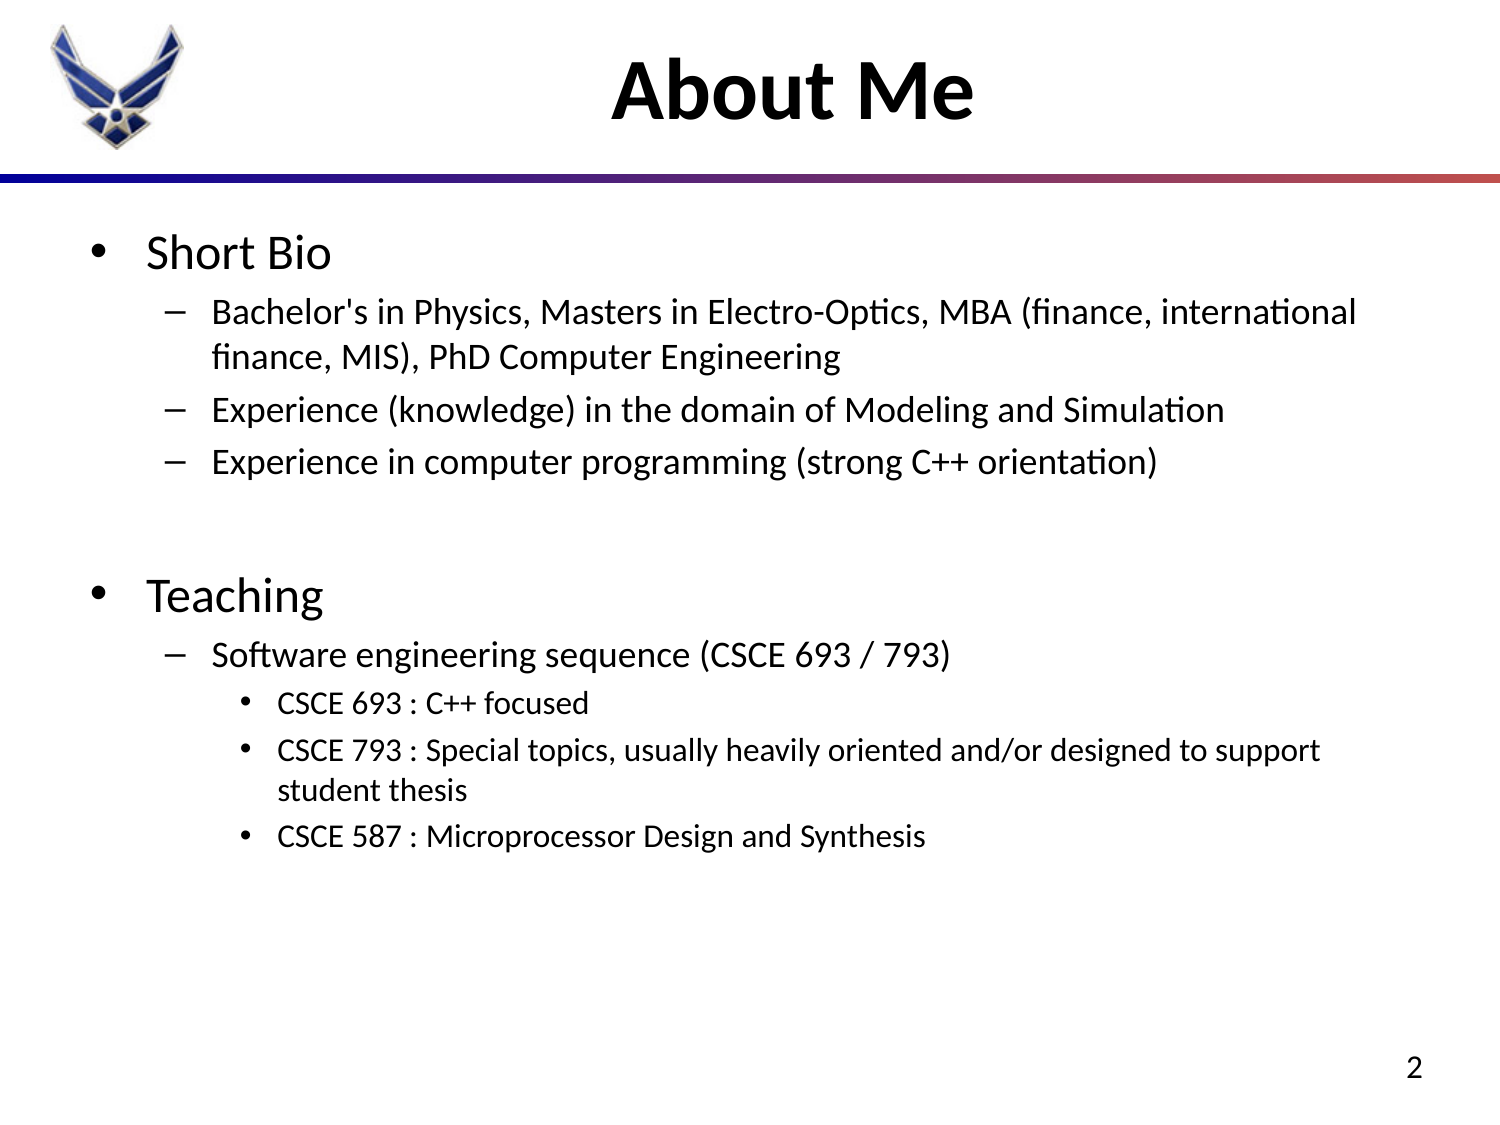

# About Me
Short Bio
Bachelor's in Physics, Masters in Electro-Optics, MBA (finance, international finance, MIS), PhD Computer Engineering
Experience (knowledge) in the domain of Modeling and Simulation
Experience in computer programming (strong C++ orientation)

Teaching
Software engineering sequence (CSCE 693 / 793)
CSCE 693 : C++ focused
CSCE 793 : Special topics, usually heavily oriented and/or designed to support student thesis
CSCE 587 : Microprocessor Design and Synthesis